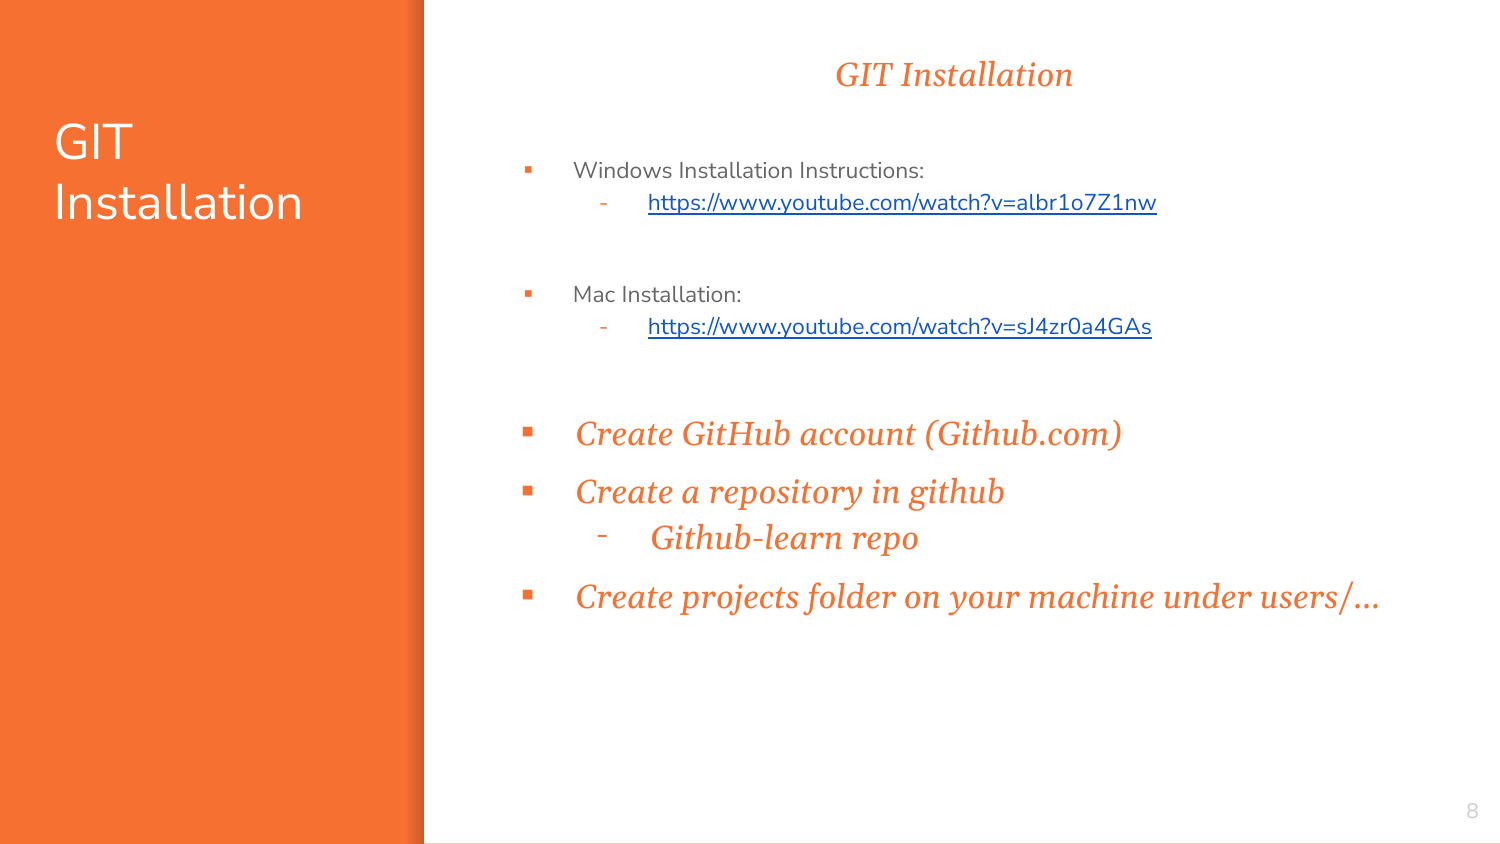

GIT Installation
# GIT Installation
Windows Installation Instructions:
https://www.youtube.com/watch?v=albr1o7Z1nw

Mac Installation:
https://www.youtube.com/watch?v=sJ4zr0a4GAs

Create GitHub account (Github.com)
Create a repository in github
Github-learn repo
Create projects folder on your machine under users/…

8